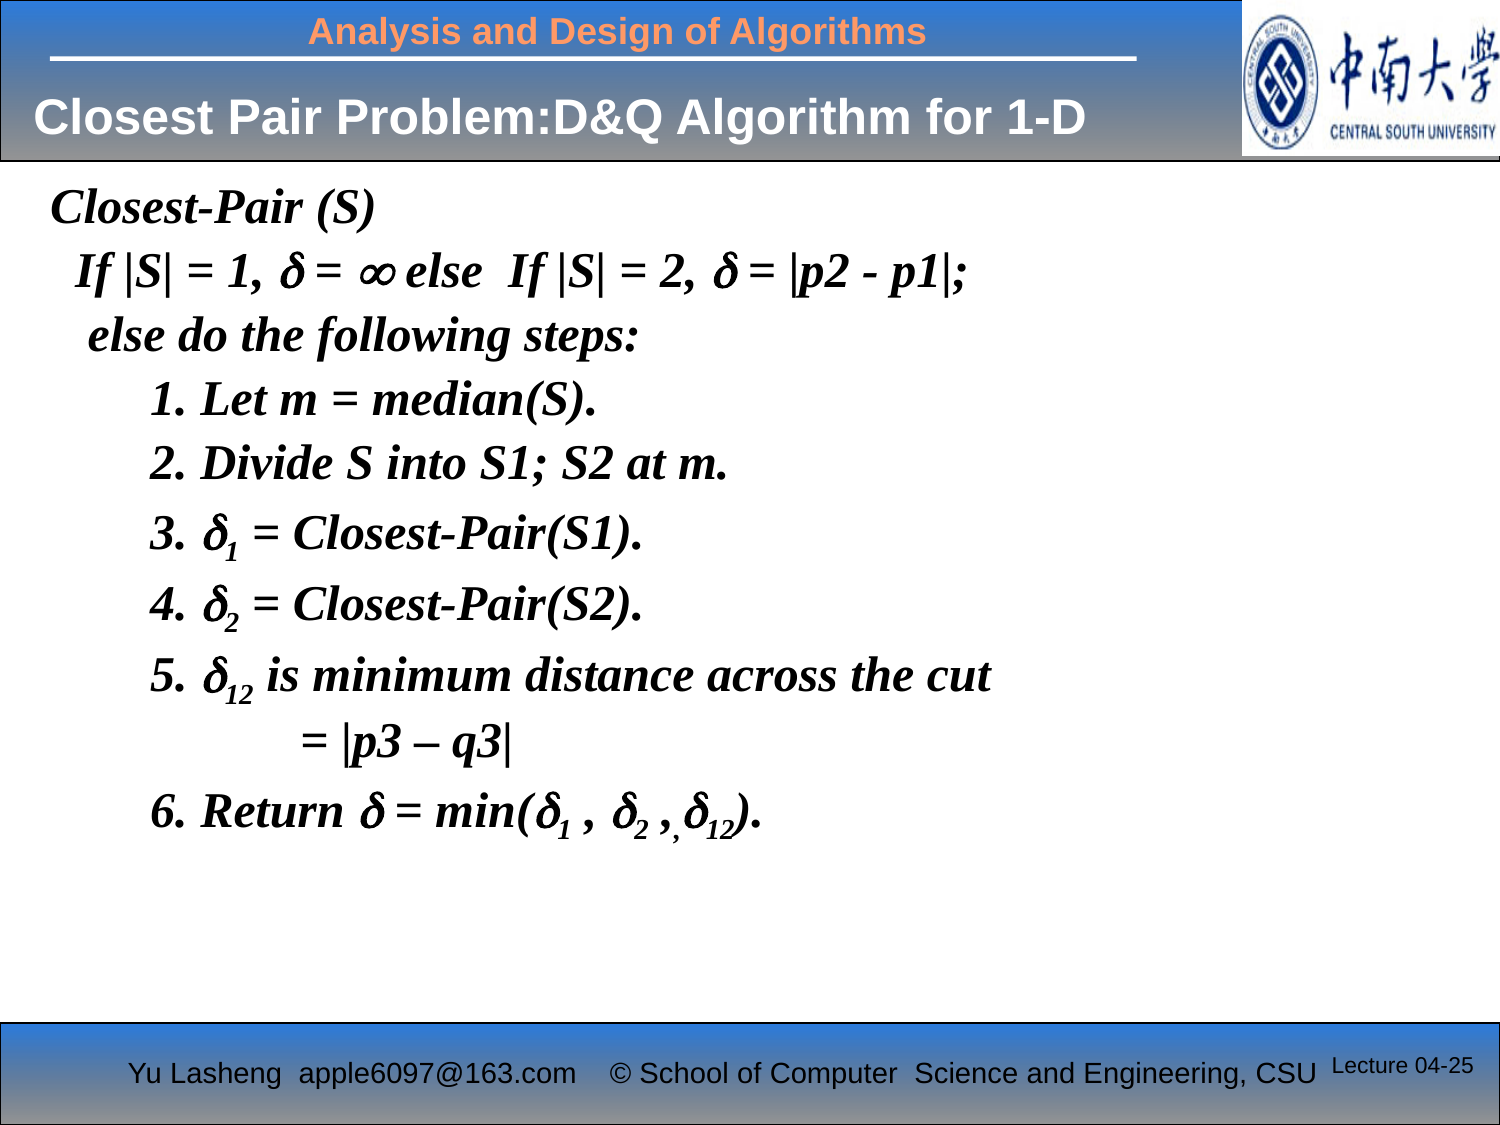

# Closest Pair Problem:D&Q Algorithm for 1-D
Closest-Pair (S)
  If |S| = 1, δ = ∞ else  If |S| = 2, δ = |p2 - p1|;
   else do the following steps:
	1. Let m = median(S).
	2. Divide S into S1; S2 at m.
	3. δ1 = Closest-Pair(S1).
	4. δ2 = Closest-Pair(S2).
	5. δ12 is minimum distance across the cut
		= |p3 – q3|
	6. Return δ = min(δ1 , δ2 ,,δ12).
Lecture 04-25